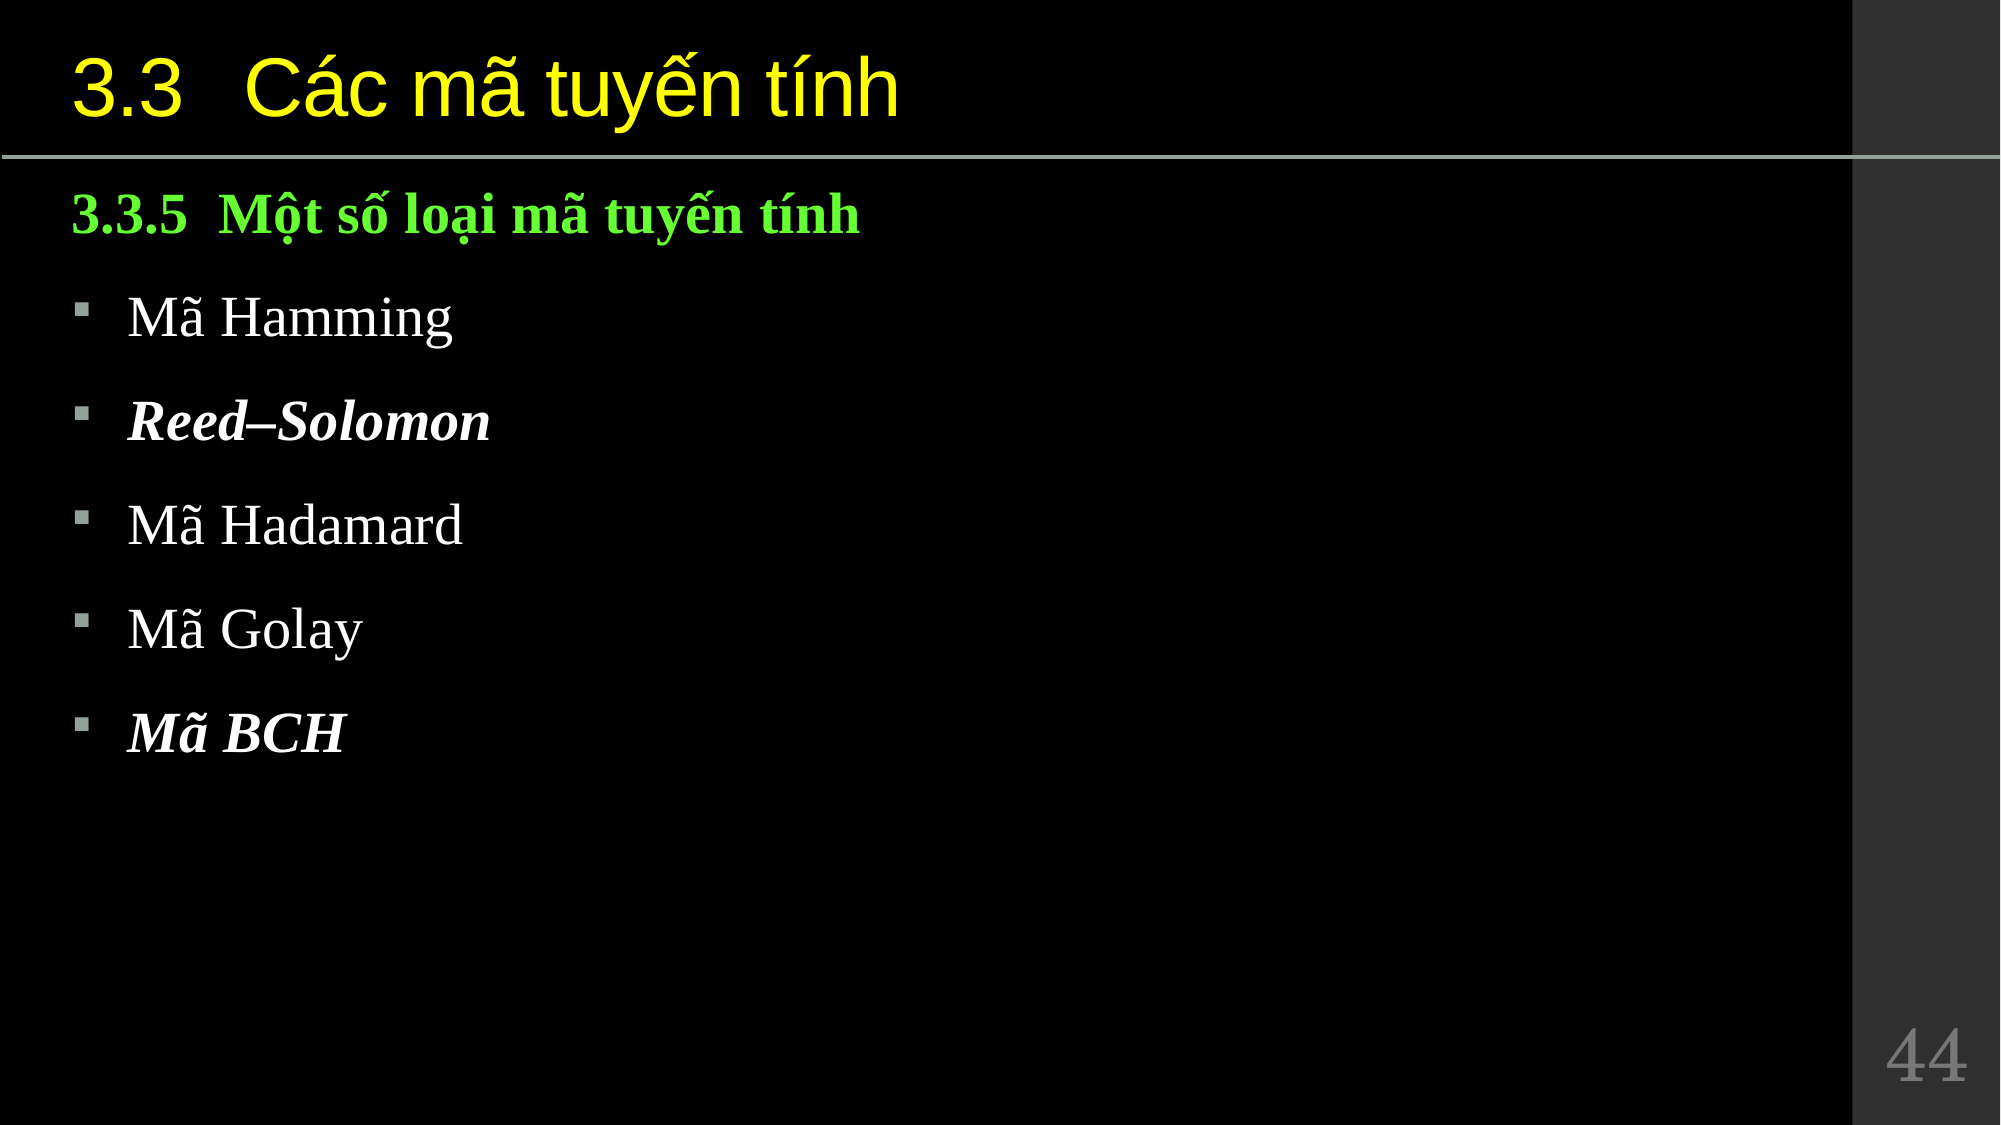

3.3	 Các mã tuyến tính
3.3.5  Một số loại mã tuyến tính
Mã Hamming
Reed–Solomon
Mã Hadamard
Mã Golay
Mã BCH

44